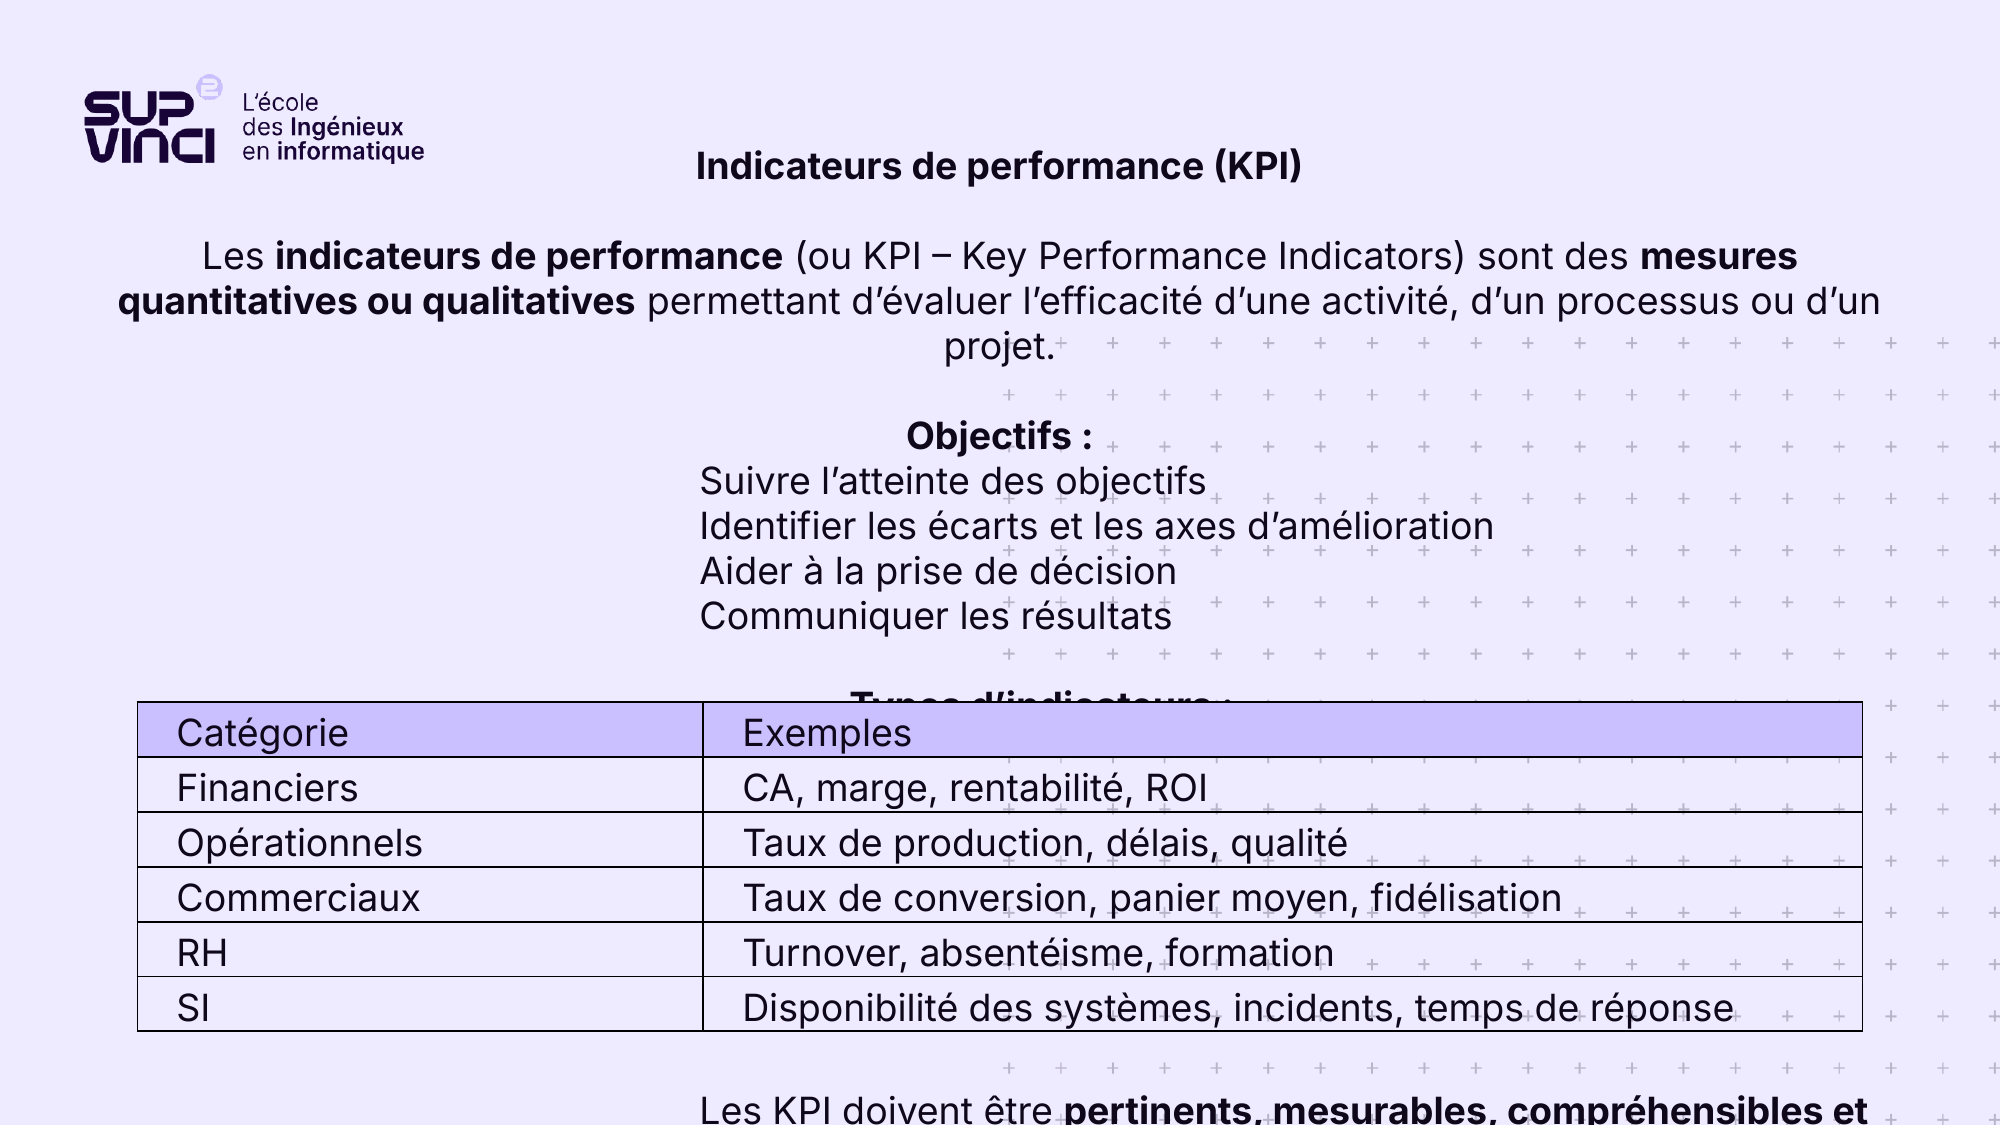

Indicateurs de performance (KPI)

Les indicateurs de performance (ou KPI – Key Performance Indicators) sont des mesures quantitatives ou qualitatives permettant d’évaluer l’efficacité d’une activité, d’un processus ou d’un projet.

Objectifs :
Suivre l’atteinte des objectifs
Identifier les écarts et les axes d’amélioration
Aider à la prise de décision
Communiquer les résultats

	Types d’indicateurs :

Les KPI doivent être pertinents, mesurables, compréhensibles et actionnables

| Catégorie | Exemples |
| --- | --- |
| Financiers | CA, marge, rentabilité, ROI |
| Opérationnels | Taux de production, délais, qualité |
| Commerciaux | Taux de conversion, panier moyen, fidélisation |
| RH | Turnover, absentéisme, formation |
| SI | Disponibilité des systèmes, incidents, temps de réponse |